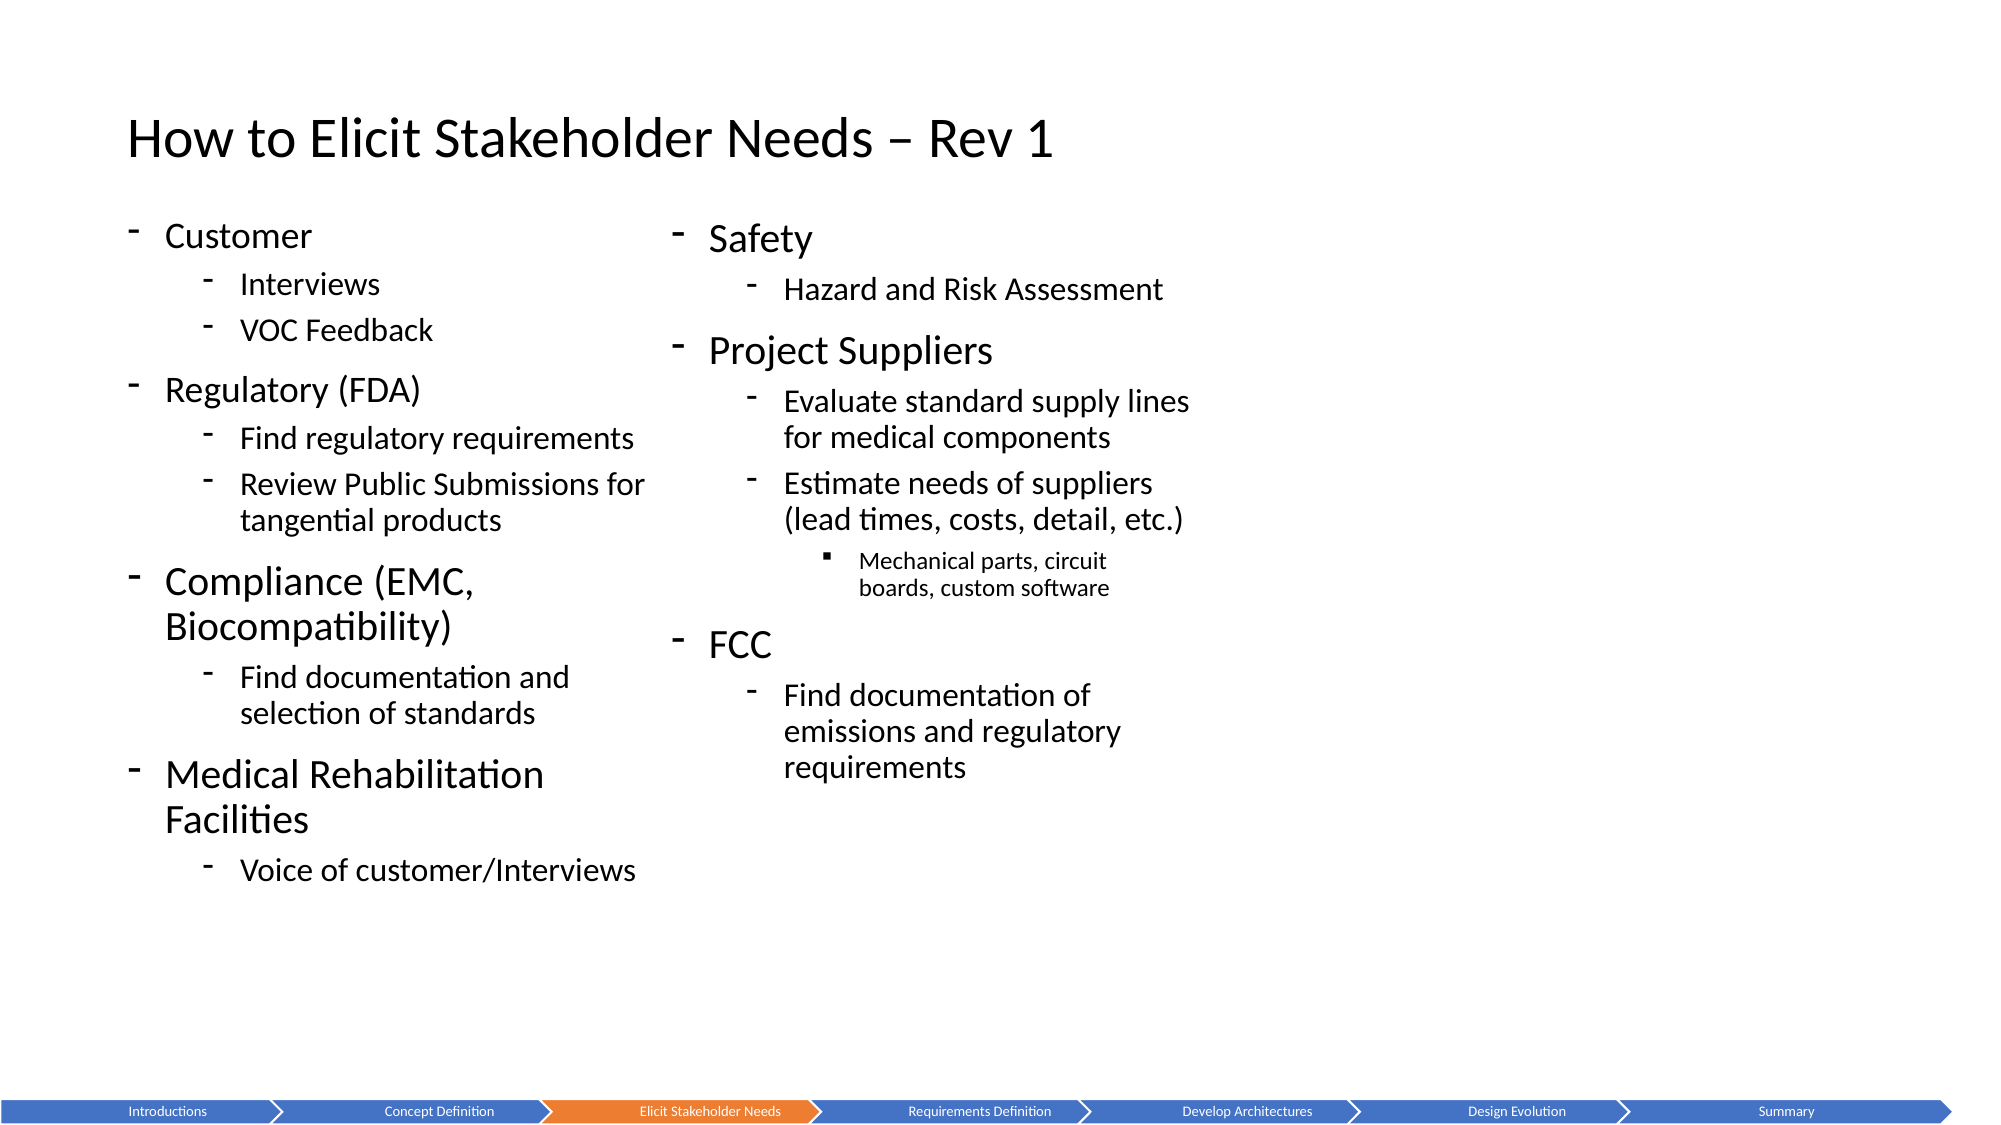

# How to Elicit Stakeholder Needs – Rev 1
Customer
Interviews
VOC Feedback
Regulatory (FDA)
Find regulatory requirements
Review Public Submissions for tangential products
Compliance (EMC, Biocompatibility)
Find documentation and selection of standards
Medical Rehabilitation Facilities
Voice of customer/Interviews
Safety
Hazard and Risk Assessment
Project Suppliers
Evaluate standard supply lines for medical components
Estimate needs of suppliers (lead times, costs, detail, etc.)
Mechanical parts, circuit boards, custom software
FCC
Find documentation of emissions and regulatory requirements

Introductions
Concept Definition
 Elicit Stakeholder Needs
 Requirements Definition
Develop Architectures
Design Evolution
Summary